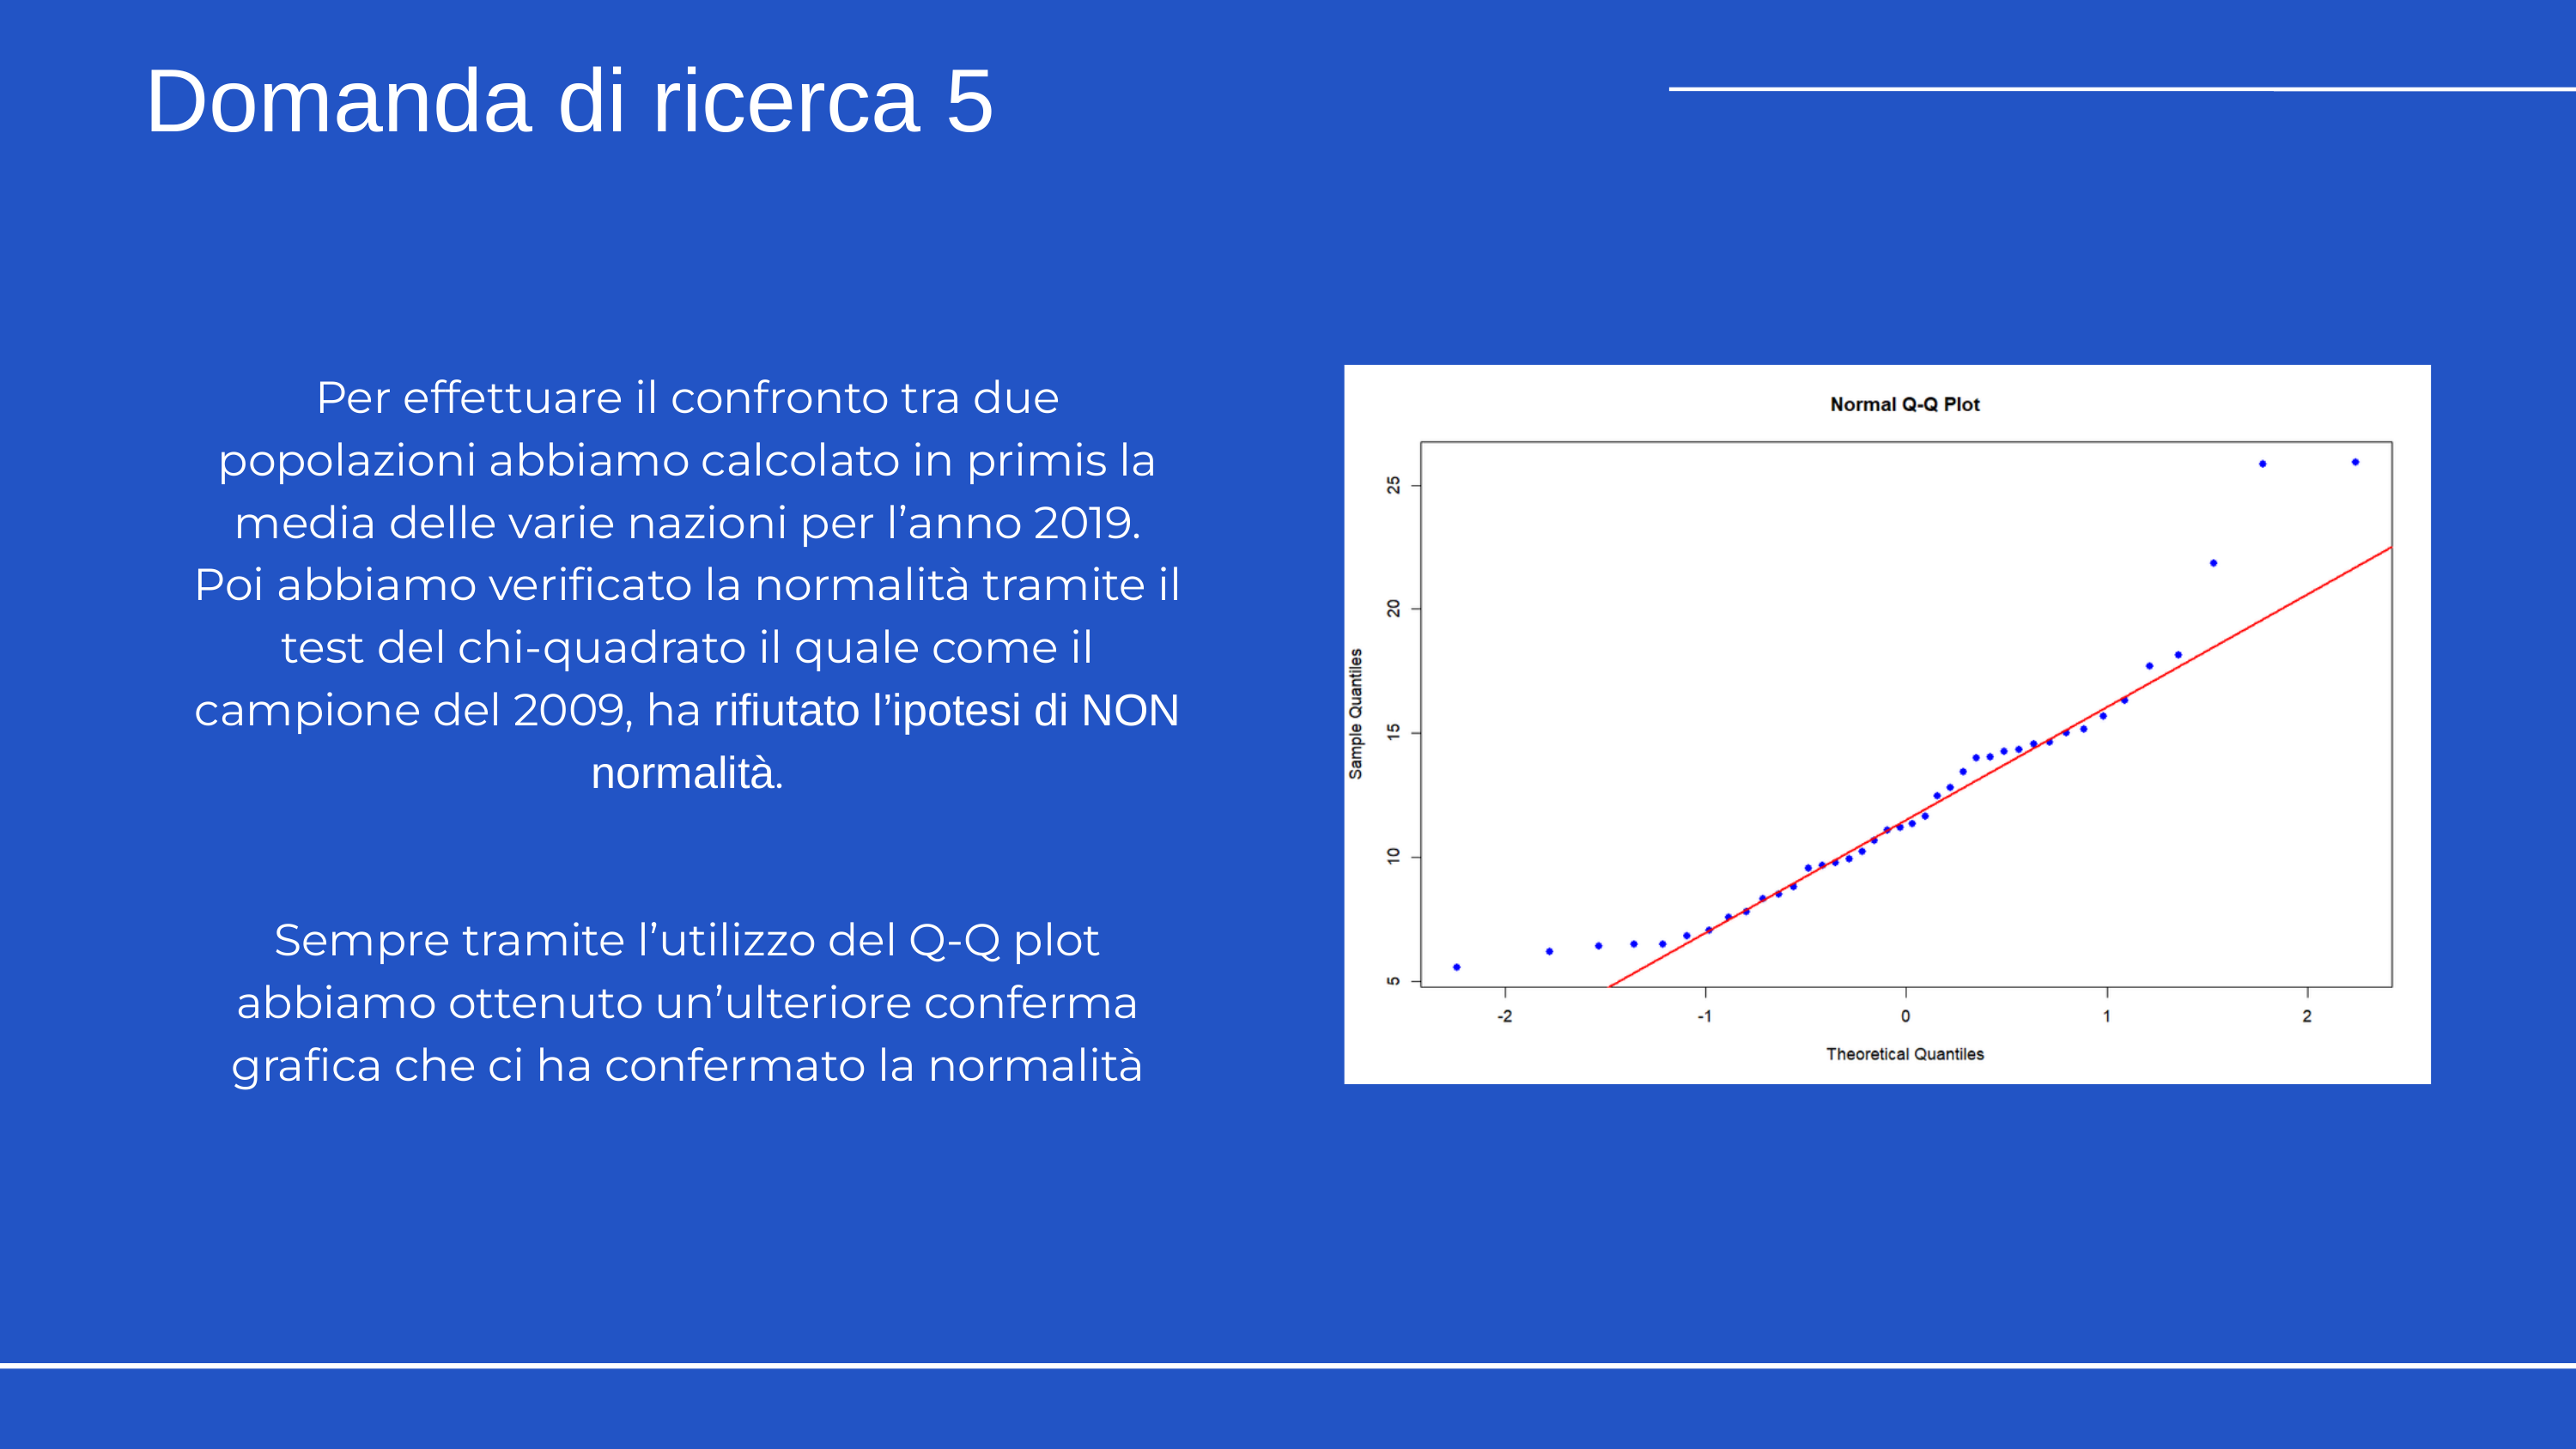

Domanda di ricerca 5

Per effettuare il confronto tra due popolazioni abbiamo calcolato in primis la media delle varie nazioni per l’anno 2019.
Poi abbiamo verificato la normalità tramite il test del chi-quadrato il quale come il campione del 2009, ha rifiutato l’ipotesi di NON normalità.

Sempre tramite l’utilizzo del Q-Q plot abbiamo ottenuto un’ulteriore conferma grafica che ci ha confermato la normalità